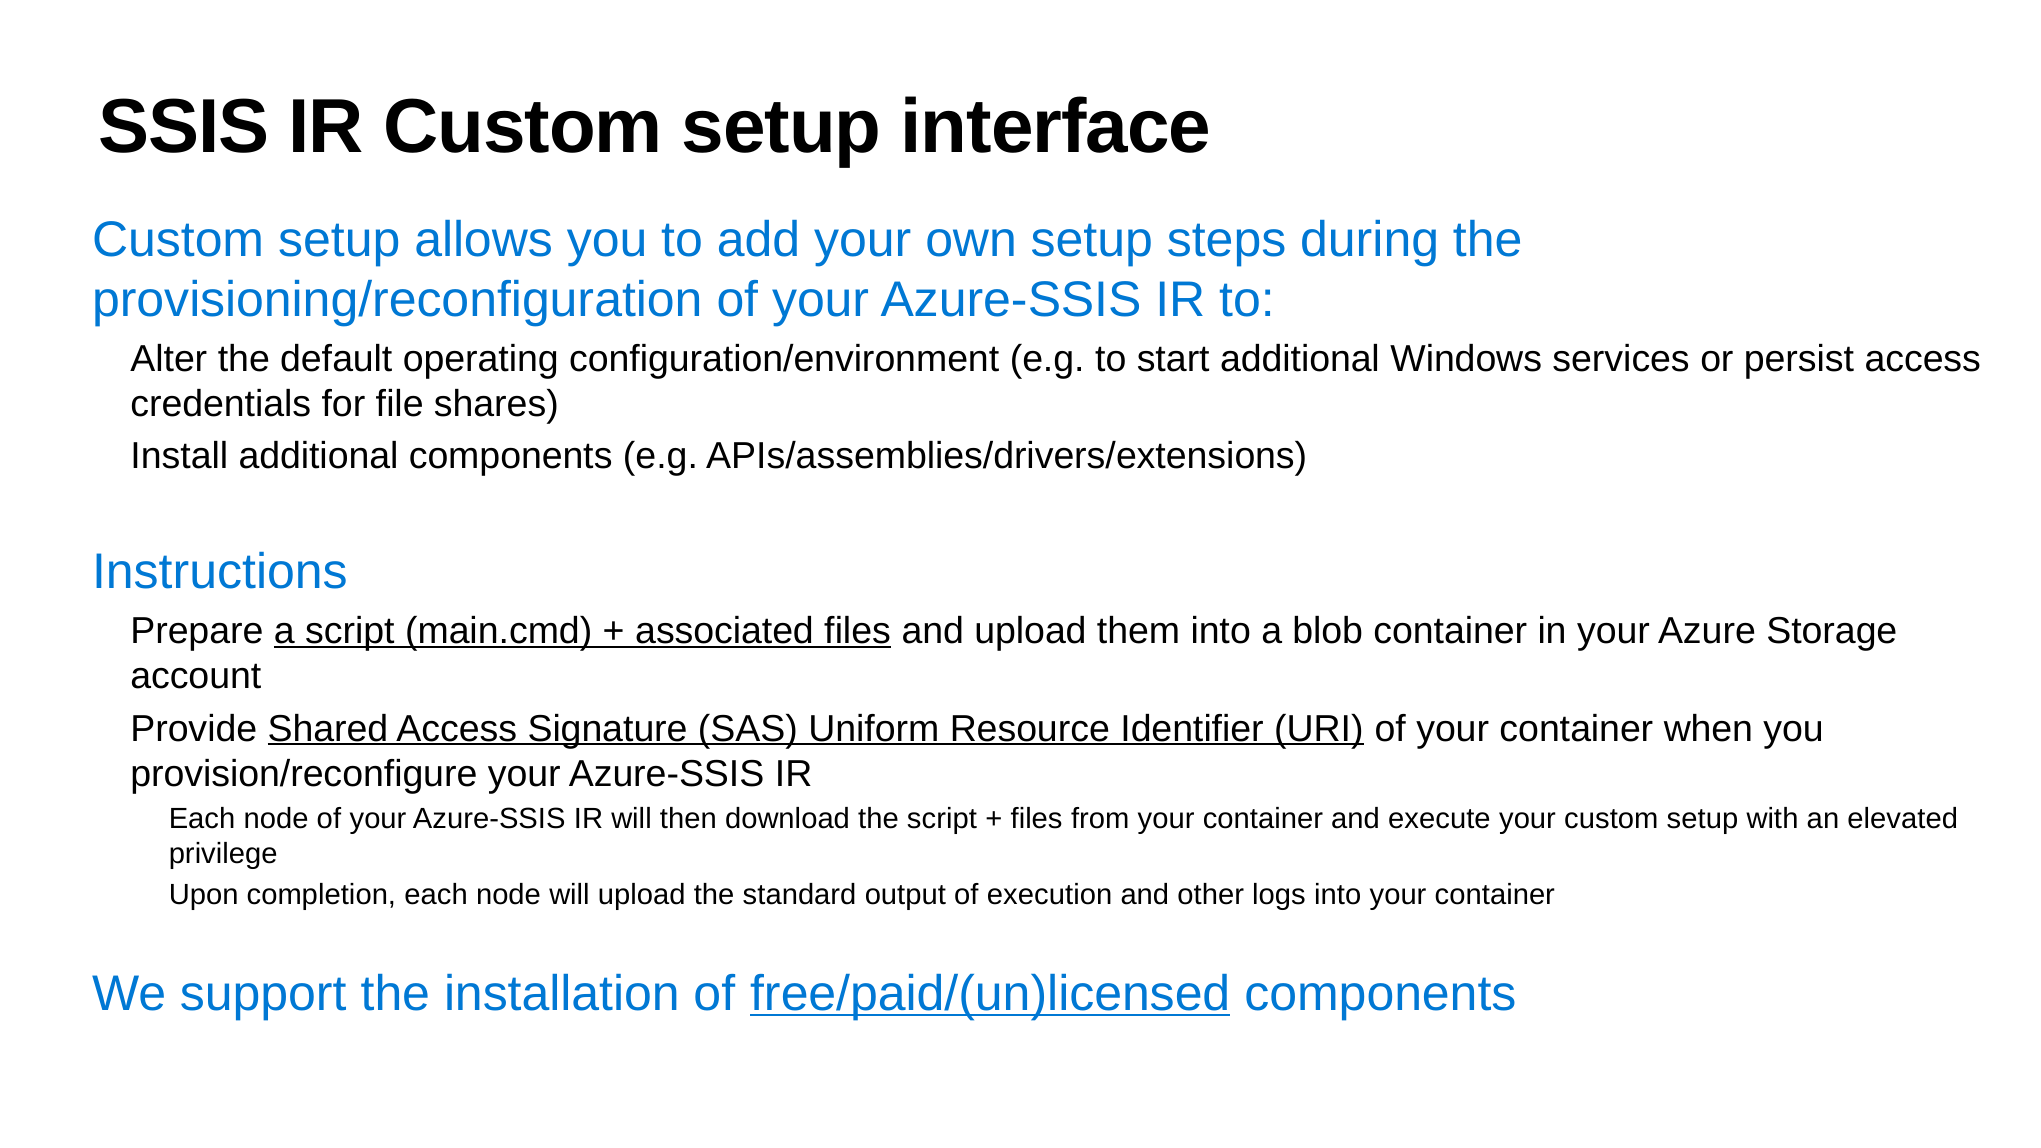

# SSIS IR Custom setup interface
Custom setup allows you to add your own setup steps during the provisioning/reconfiguration of your Azure-SSIS IR to:
Alter the default operating configuration/environment (e.g. to start additional Windows services or persist access credentials for file shares)
Install additional components (e.g. APIs/assemblies/drivers/extensions)

Instructions
Prepare a script (main.cmd) + associated files and upload them into a blob container in your Azure Storage account
Provide Shared Access Signature (SAS) Uniform Resource Identifier (URI) of your container when you provision/reconfigure your Azure-SSIS IR
Each node of your Azure-SSIS IR will then download the script + files from your container and execute your custom setup with an elevated privilege
Upon completion, each node will upload the standard output of execution and other logs into your container

We support the installation of free/paid/(un)licensed components